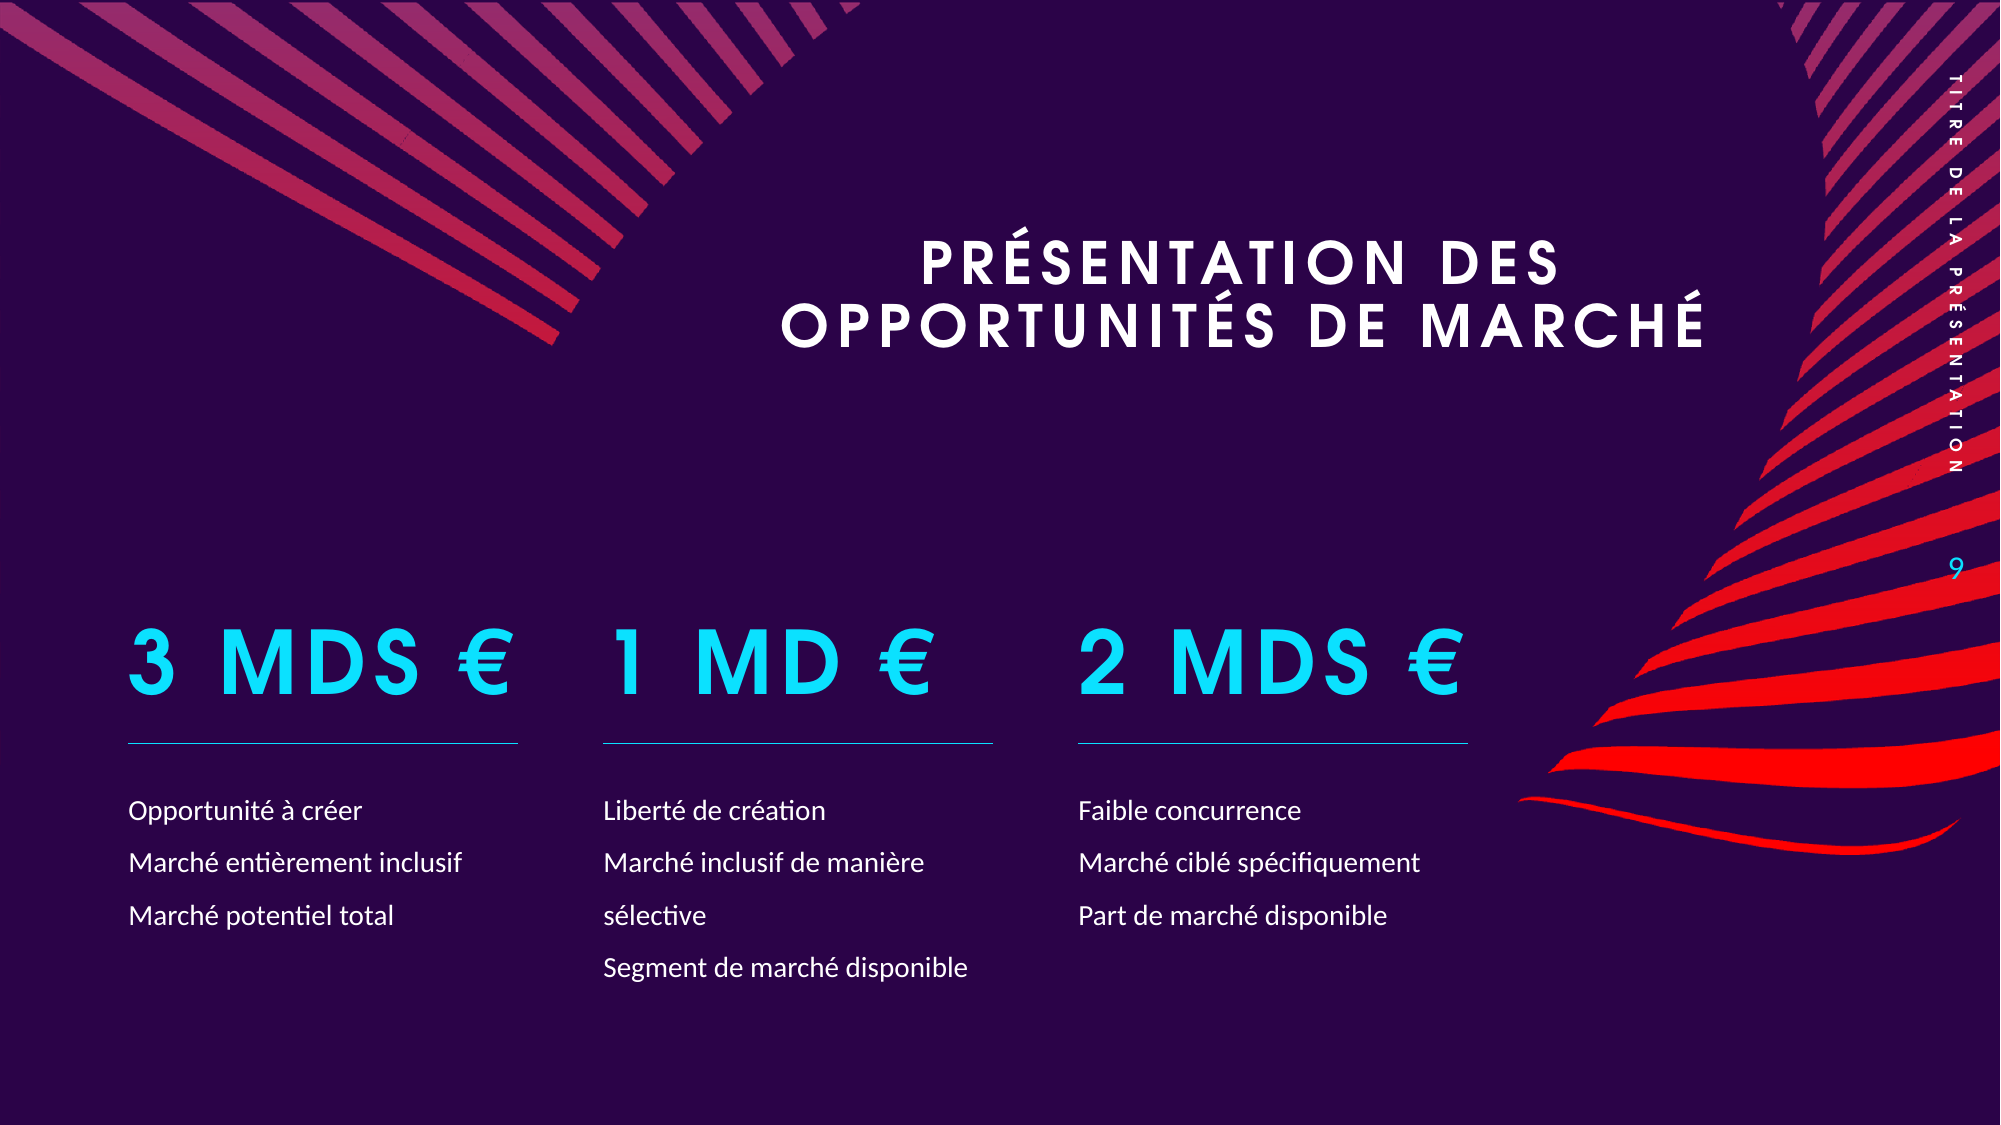

# Présentation des opportunités de marché
TITRE DE LA PRÉSENTATION
9
3 Mds €
1 Md €
2 Mds €
Opportunité à créer
Marché entièrement inclusif
Marché potentiel total
Liberté de création
Marché inclusif de manière sélective
Segment de marché disponible
Faible concurrence
Marché ciblé spécifiquement
Part de marché disponible